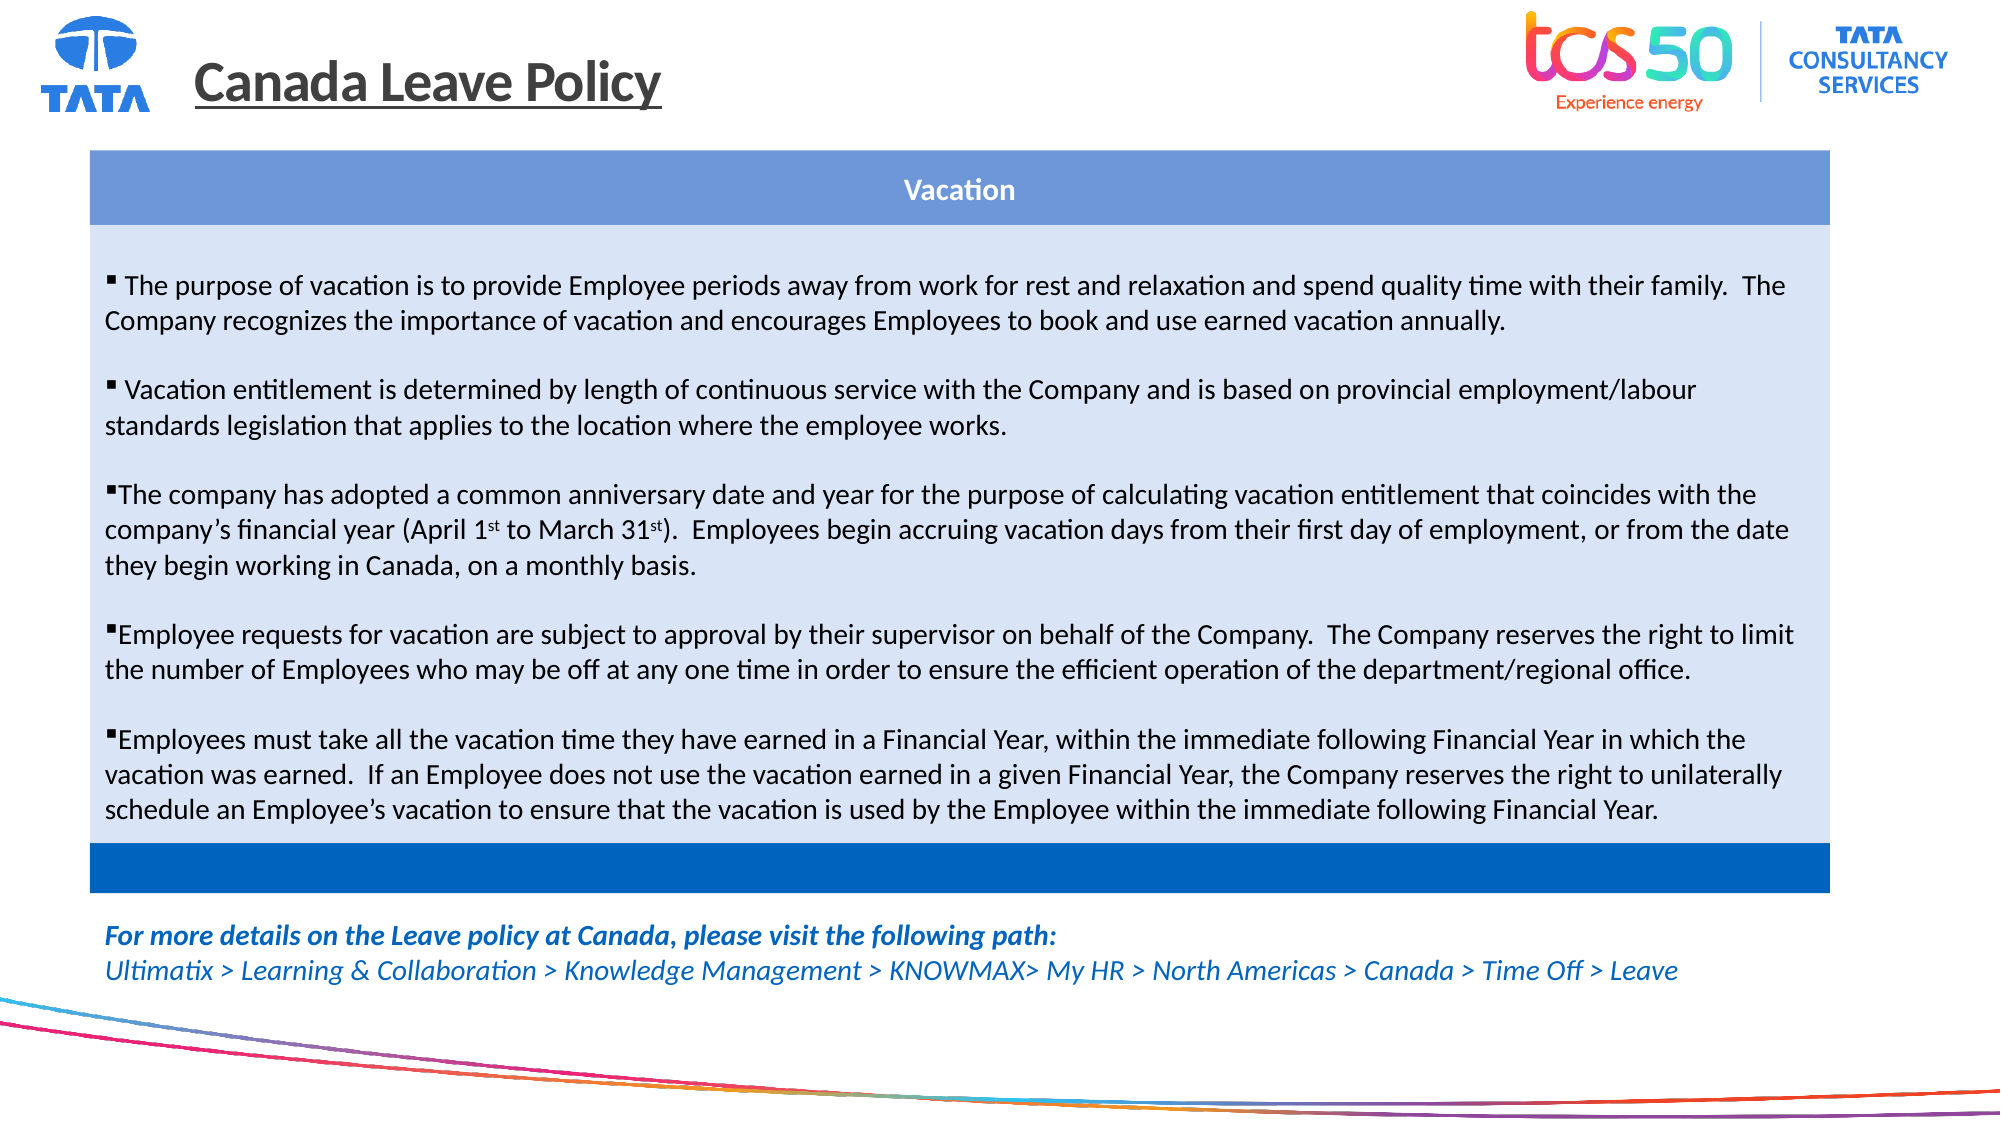

# Canada Leave Policy
Vacation

 The purpose of vacation is to provide Employee periods away from work for rest and relaxation and spend quality time with their family.  The Company recognizes the importance of vacation and encourages Employees to book and use earned vacation annually.

 Vacation entitlement is determined by length of continuous service with the Company and is based on provincial employment/labour standards legislation that applies to the location where the employee works.

The company has adopted a common anniversary date and year for the purpose of calculating vacation entitlement that coincides with the company’s financial year (April 1st to March 31st).  Employees begin accruing vacation days from their first day of employment, or from the date they begin working in Canada, on a monthly basis.

Employee requests for vacation are subject to approval by their supervisor on behalf of the Company.  The Company reserves the right to limit the number of Employees who may be off at any one time in order to ensure the efficient operation of the department/regional office.

Employees must take all the vacation time they have earned in a Financial Year, within the immediate following Financial Year in which the vacation was earned.  If an Employee does not use the vacation earned in a given Financial Year, the Company reserves the right to unilaterally schedule an Employee’s vacation to ensure that the vacation is used by the Employee within the immediate following Financial Year.

For more details on the Leave policy at Canada, please visit the following path:
Ultimatix > Learning & Collaboration > Knowledge Management > KNOWMAX> My HR > North Americas > Canada > Time Off > Leave